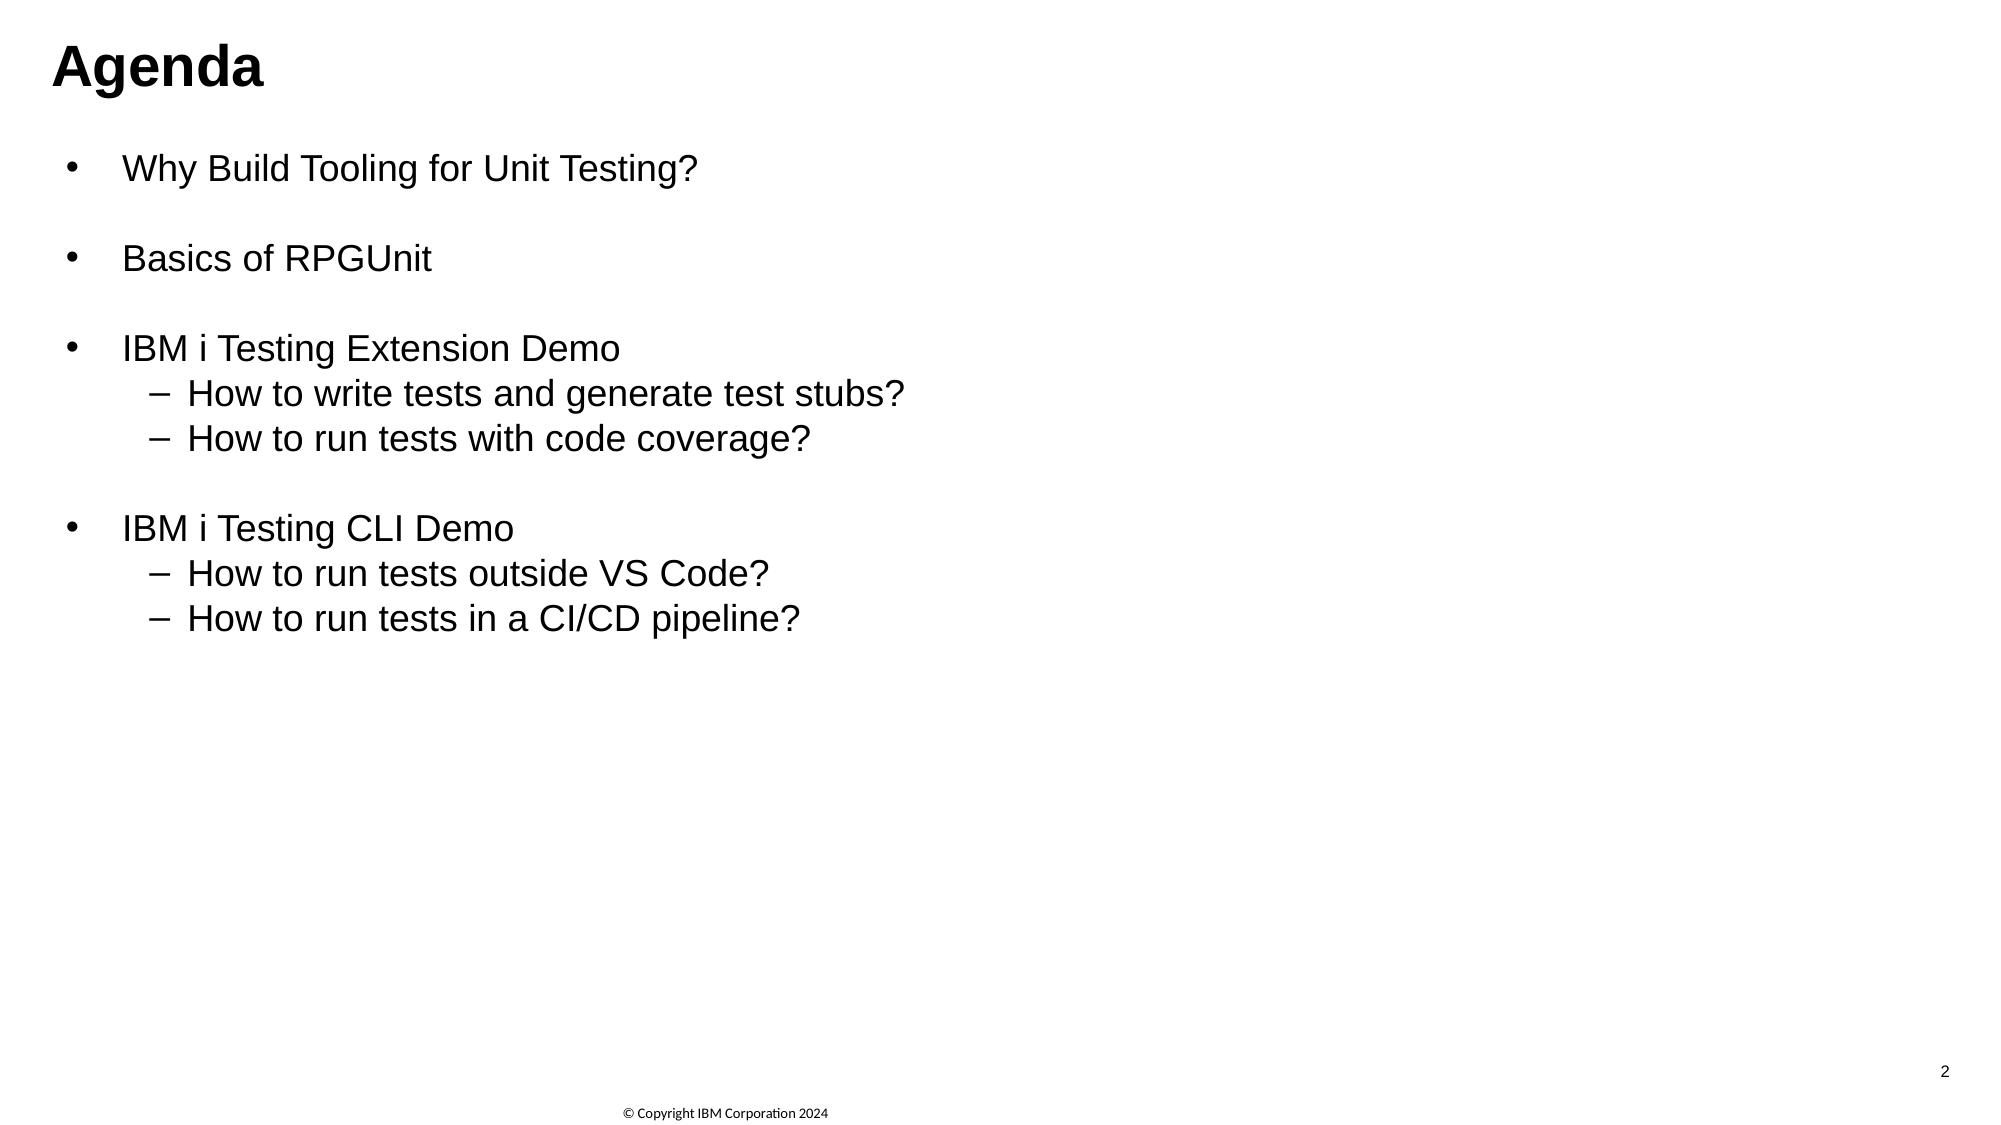

# Agenda
Why Build Tooling for Unit Testing?

Basics of RPGUnit

IBM i Testing Extension Demo
How to write tests and generate test stubs?
How to run tests with code coverage?

IBM i Testing CLI Demo
How to run tests outside VS Code?
How to run tests in a CI/CD pipeline?
Code Coverage
2